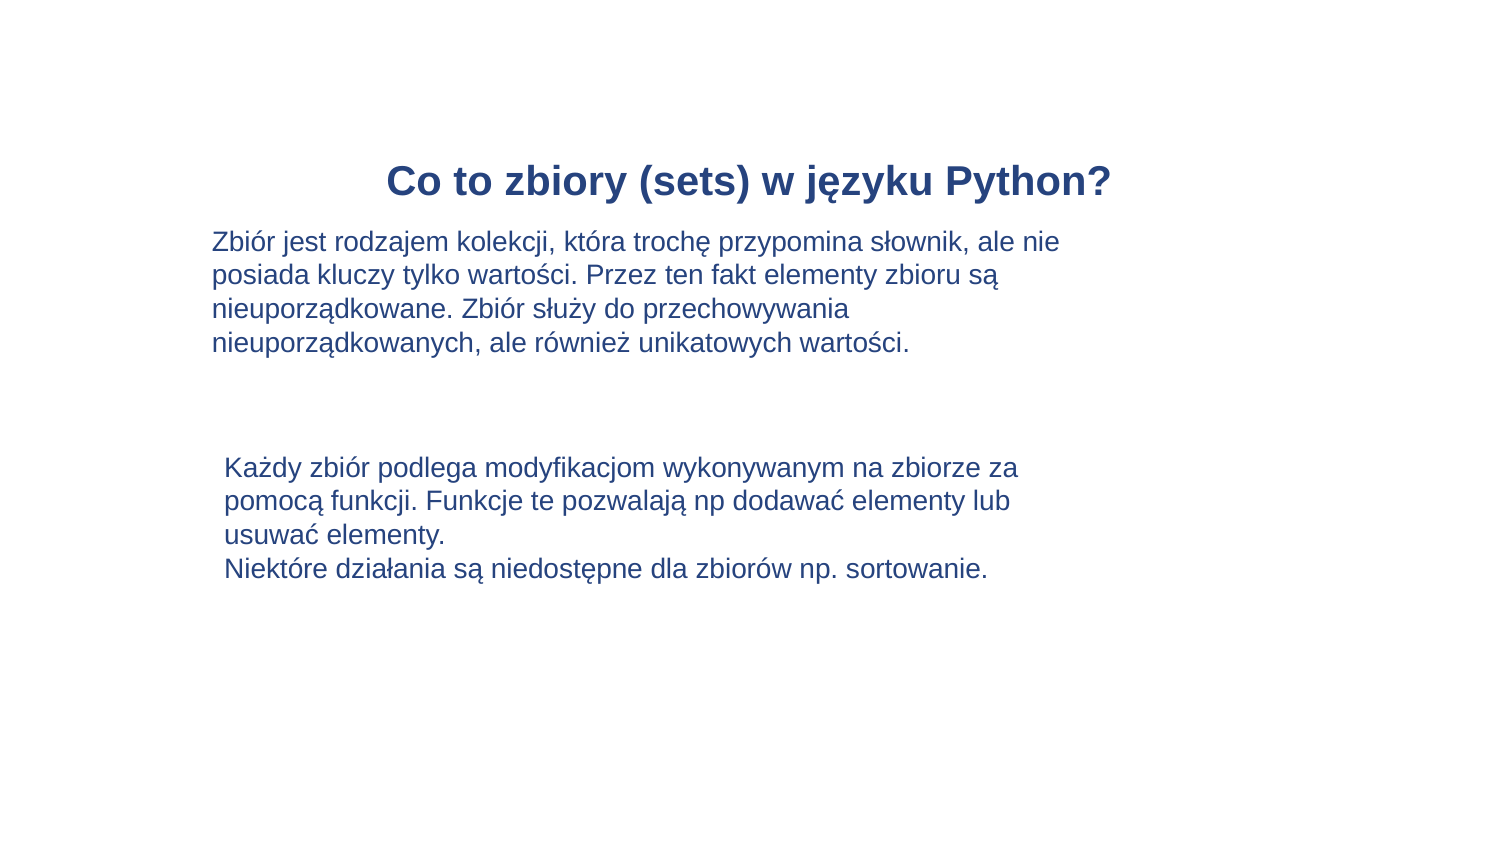

# Co to zbiory (sets) w języku Python?
Zbiór jest rodzajem kolekcji, która trochę przypomina słownik, ale nie posiada kluczy tylko wartości. Przez ten fakt elementy zbioru są nieuporządkowane. Zbiór służy do przechowywania nieuporządkowanych, ale również unikatowych wartości.
Każdy zbiór podlega modyfikacjom wykonywanym na zbiorze za pomocą funkcji. Funkcje te pozwalają np dodawać elementy lub usuwać elementy.
Niektóre działania są niedostępne dla zbiorów np. sortowanie.